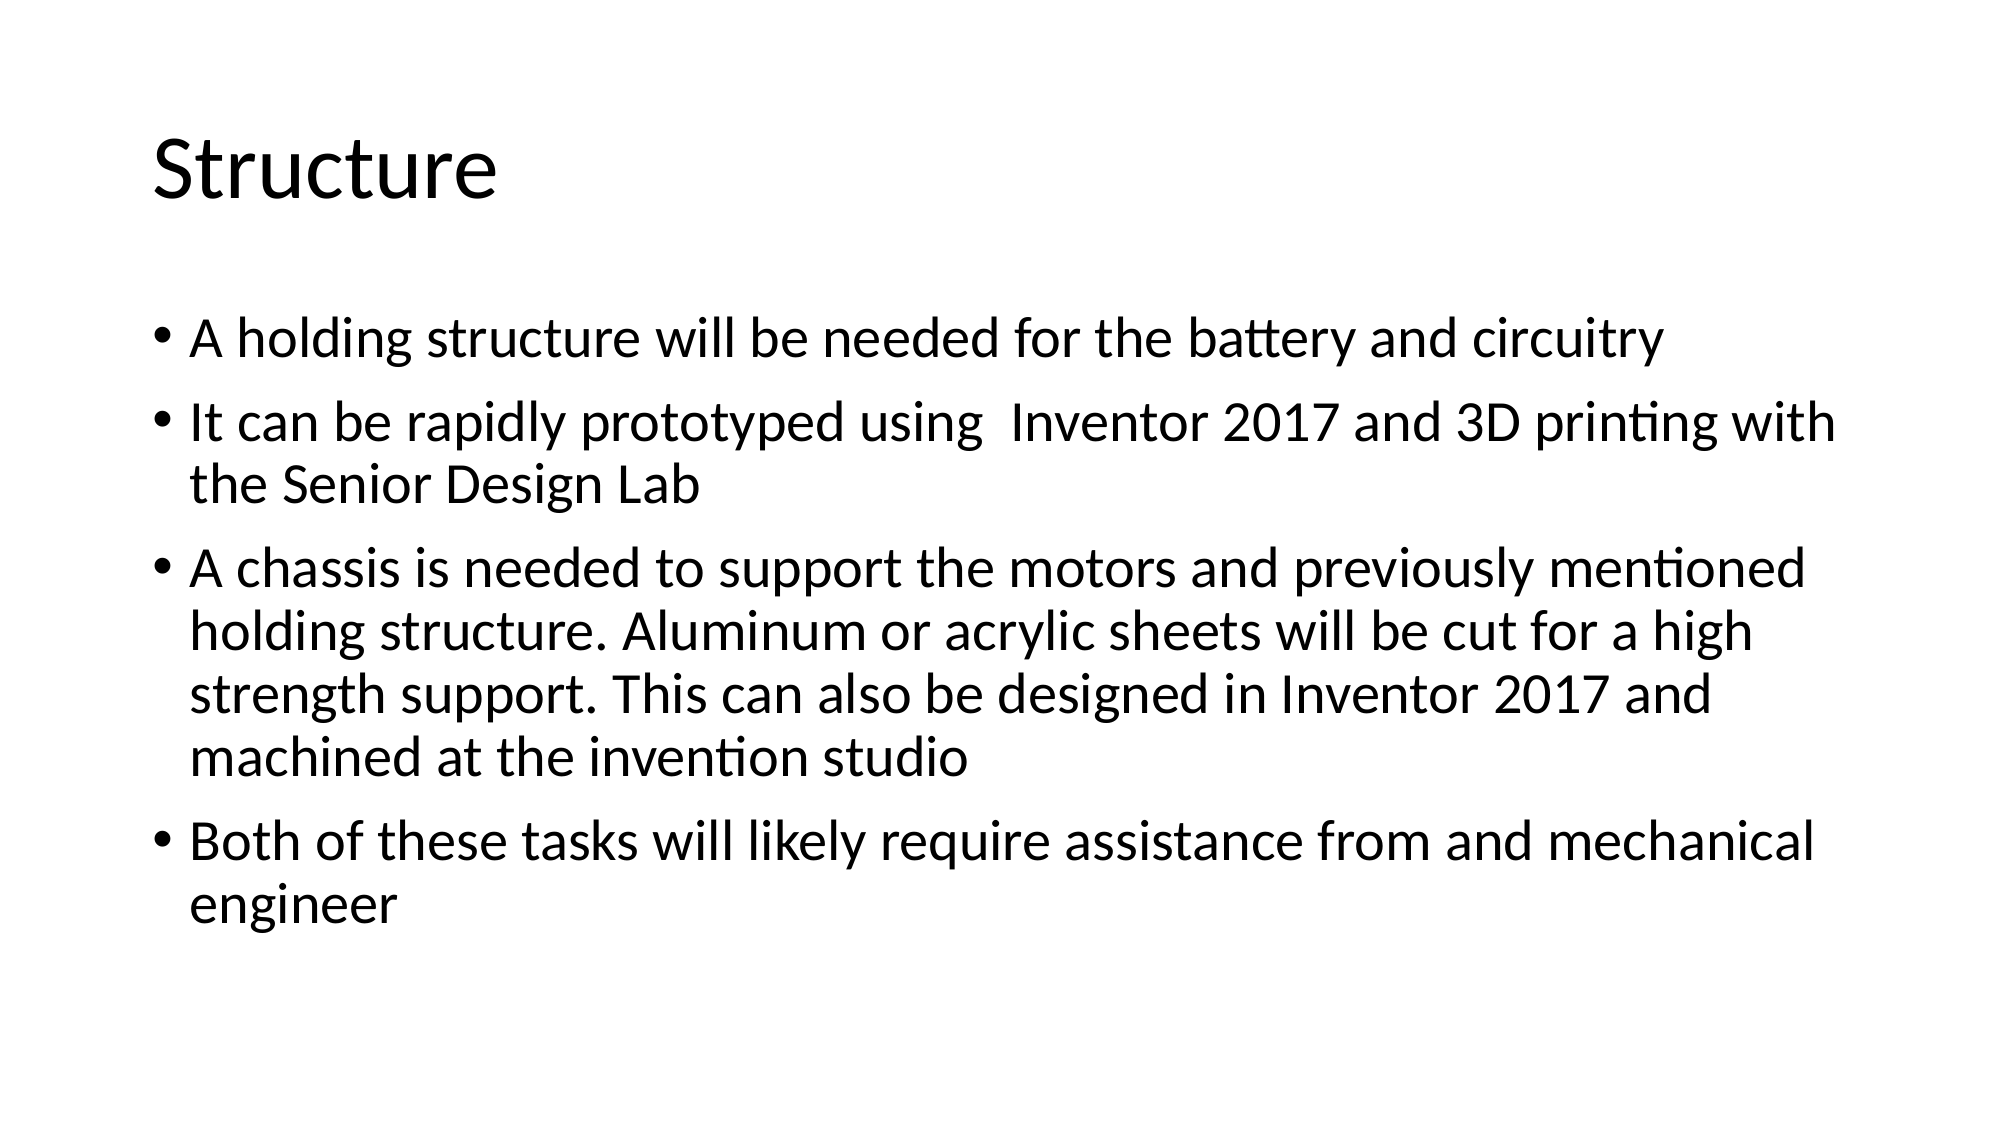

# Structure
A holding structure will be needed for the battery and circuitry
It can be rapidly prototyped using  Inventor 2017 and 3D printing with the Senior Design Lab
A chassis is needed to support the motors and previously mentioned holding structure. Aluminum or acrylic sheets will be cut for a high strength support. This can also be designed in Inventor 2017 and machined at the invention studio
Both of these tasks will likely require assistance from and mechanical engineer